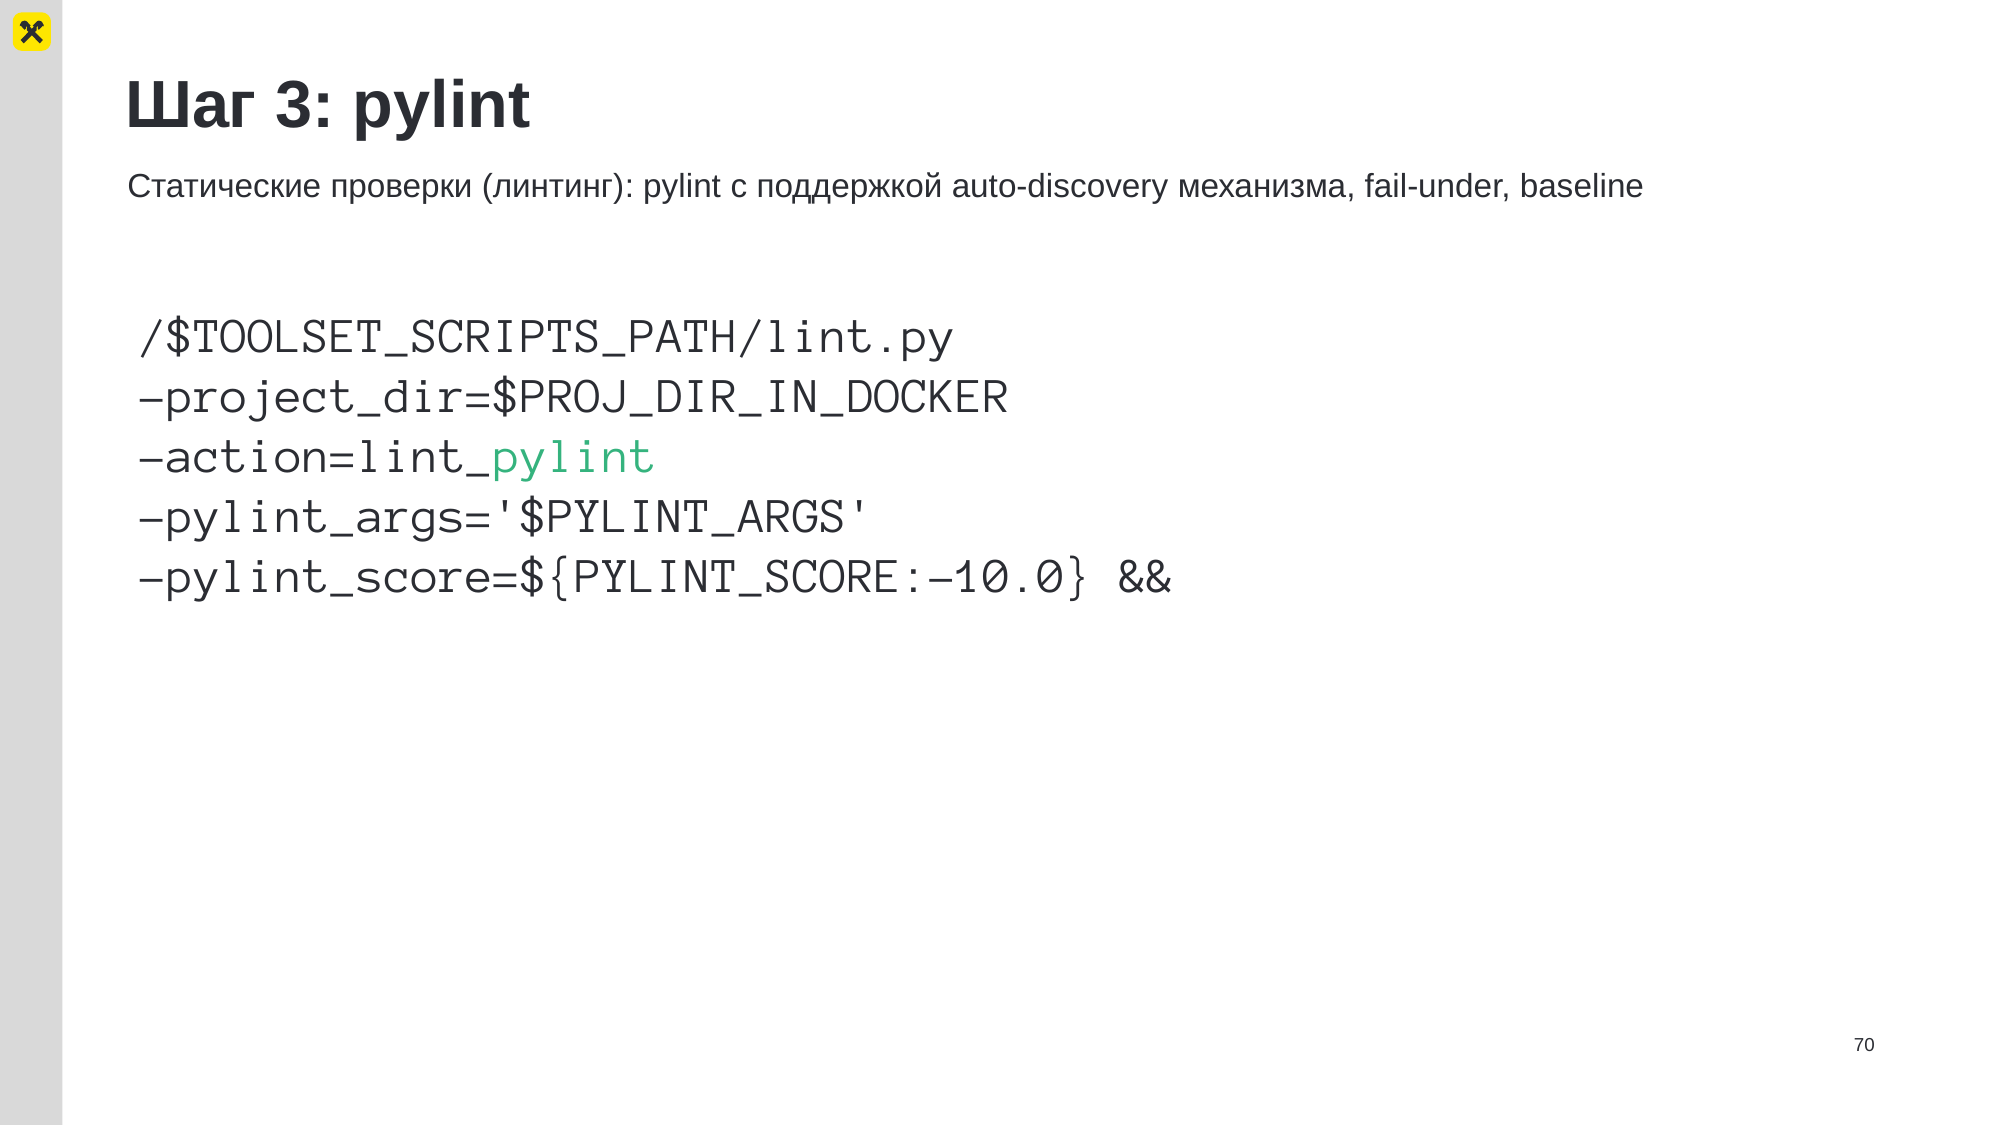

# Шаг 3: pylint
Статические проверки (линтинг): pylint с поддержкой auto-discovery механизма, fail-under, baseline
/$TOOLSET_SCRIPTS_PATH/lint.py
-project_dir=$PROJ_DIR_IN_DOCKER
-action=lint_pylint
-pylint_args='$PYLINT_ARGS'
-pylint_score=${PYLINT_SCORE:-10.0} &&
70